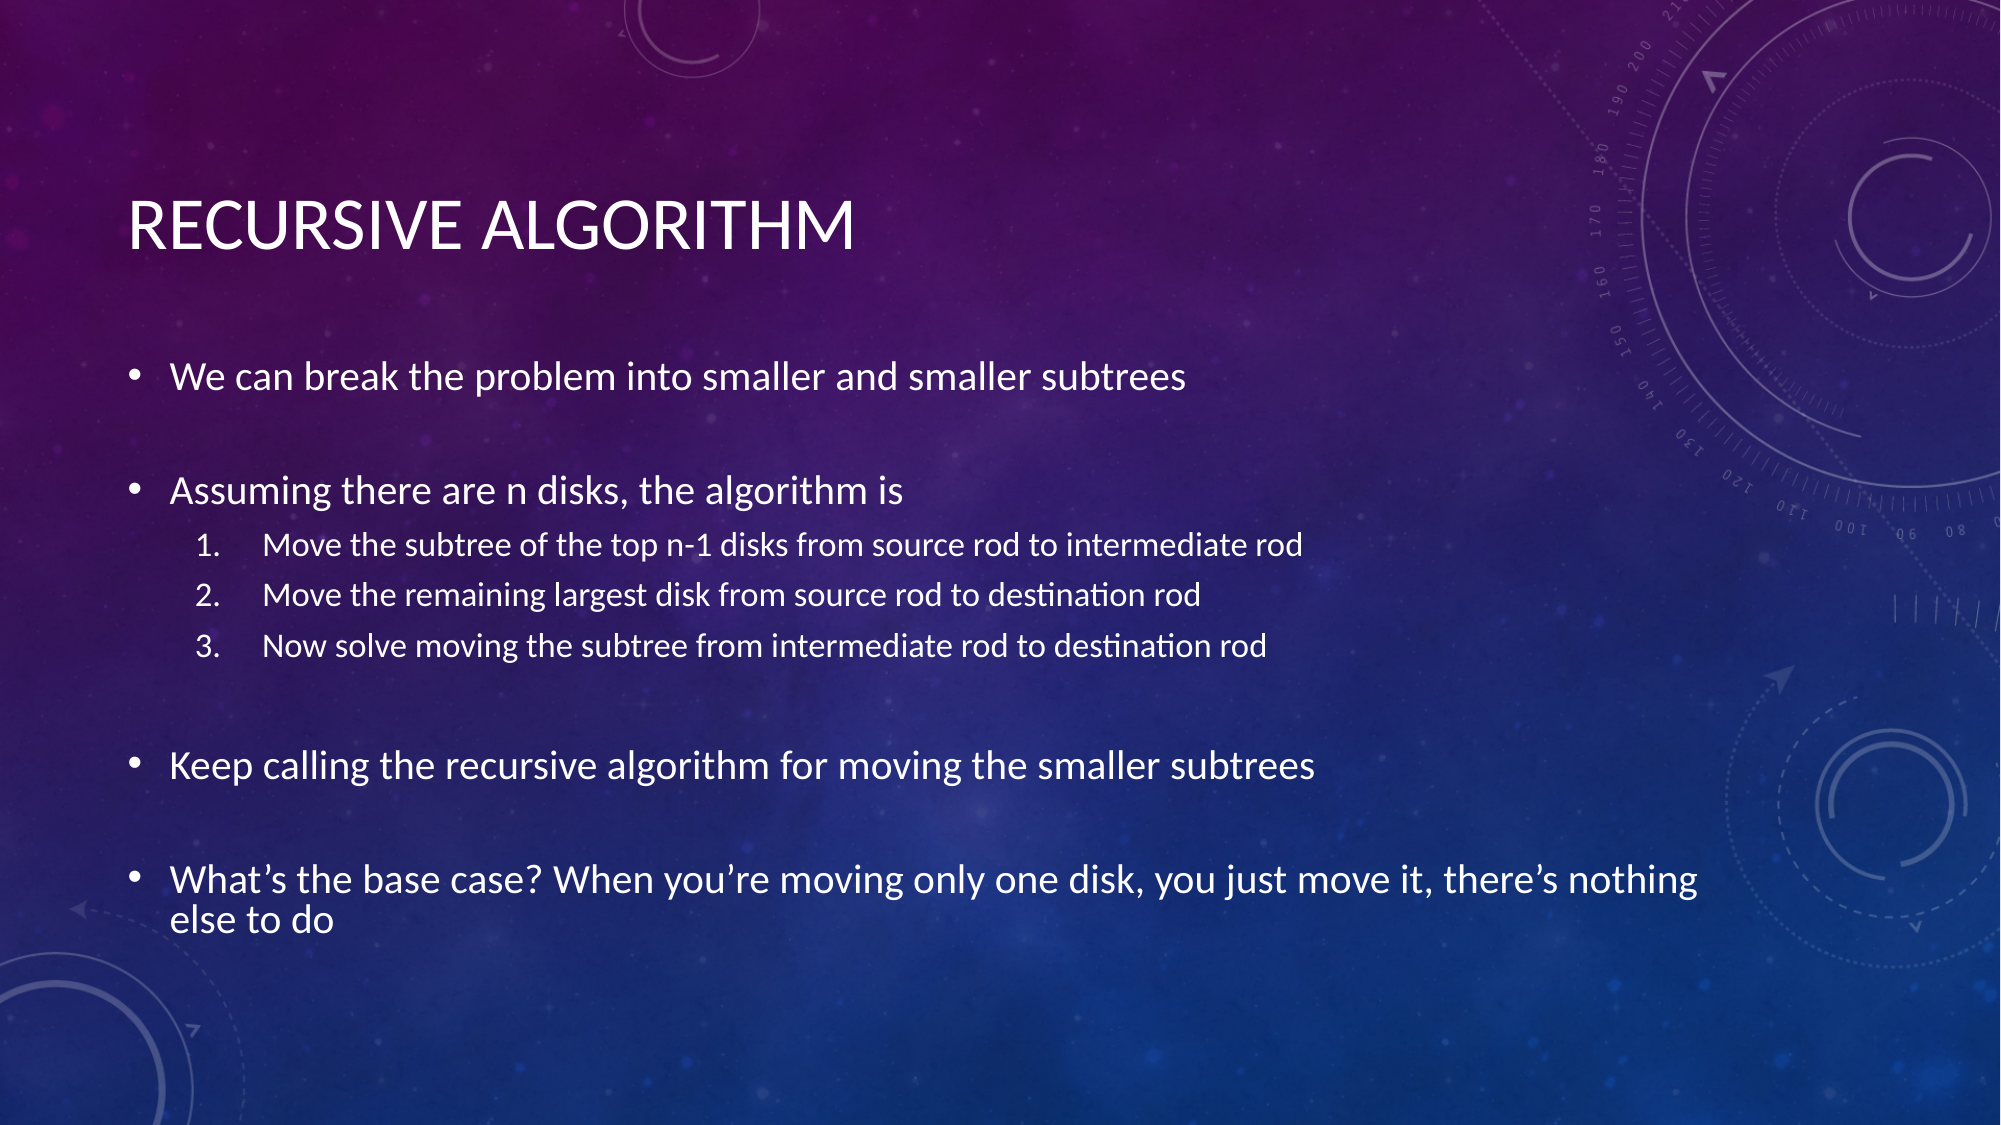

# Recursive Algorithm
We can break the problem into smaller and smaller subtrees

Assuming there are n disks, the algorithm is
Move the subtree of the top n-1 disks from source rod to intermediate rod
Move the remaining largest disk from source rod to destination rod
Now solve moving the subtree from intermediate rod to destination rod

Keep calling the recursive algorithm for moving the smaller subtrees

What’s the base case? When you’re moving only one disk, you just move it, there’s nothing else to do